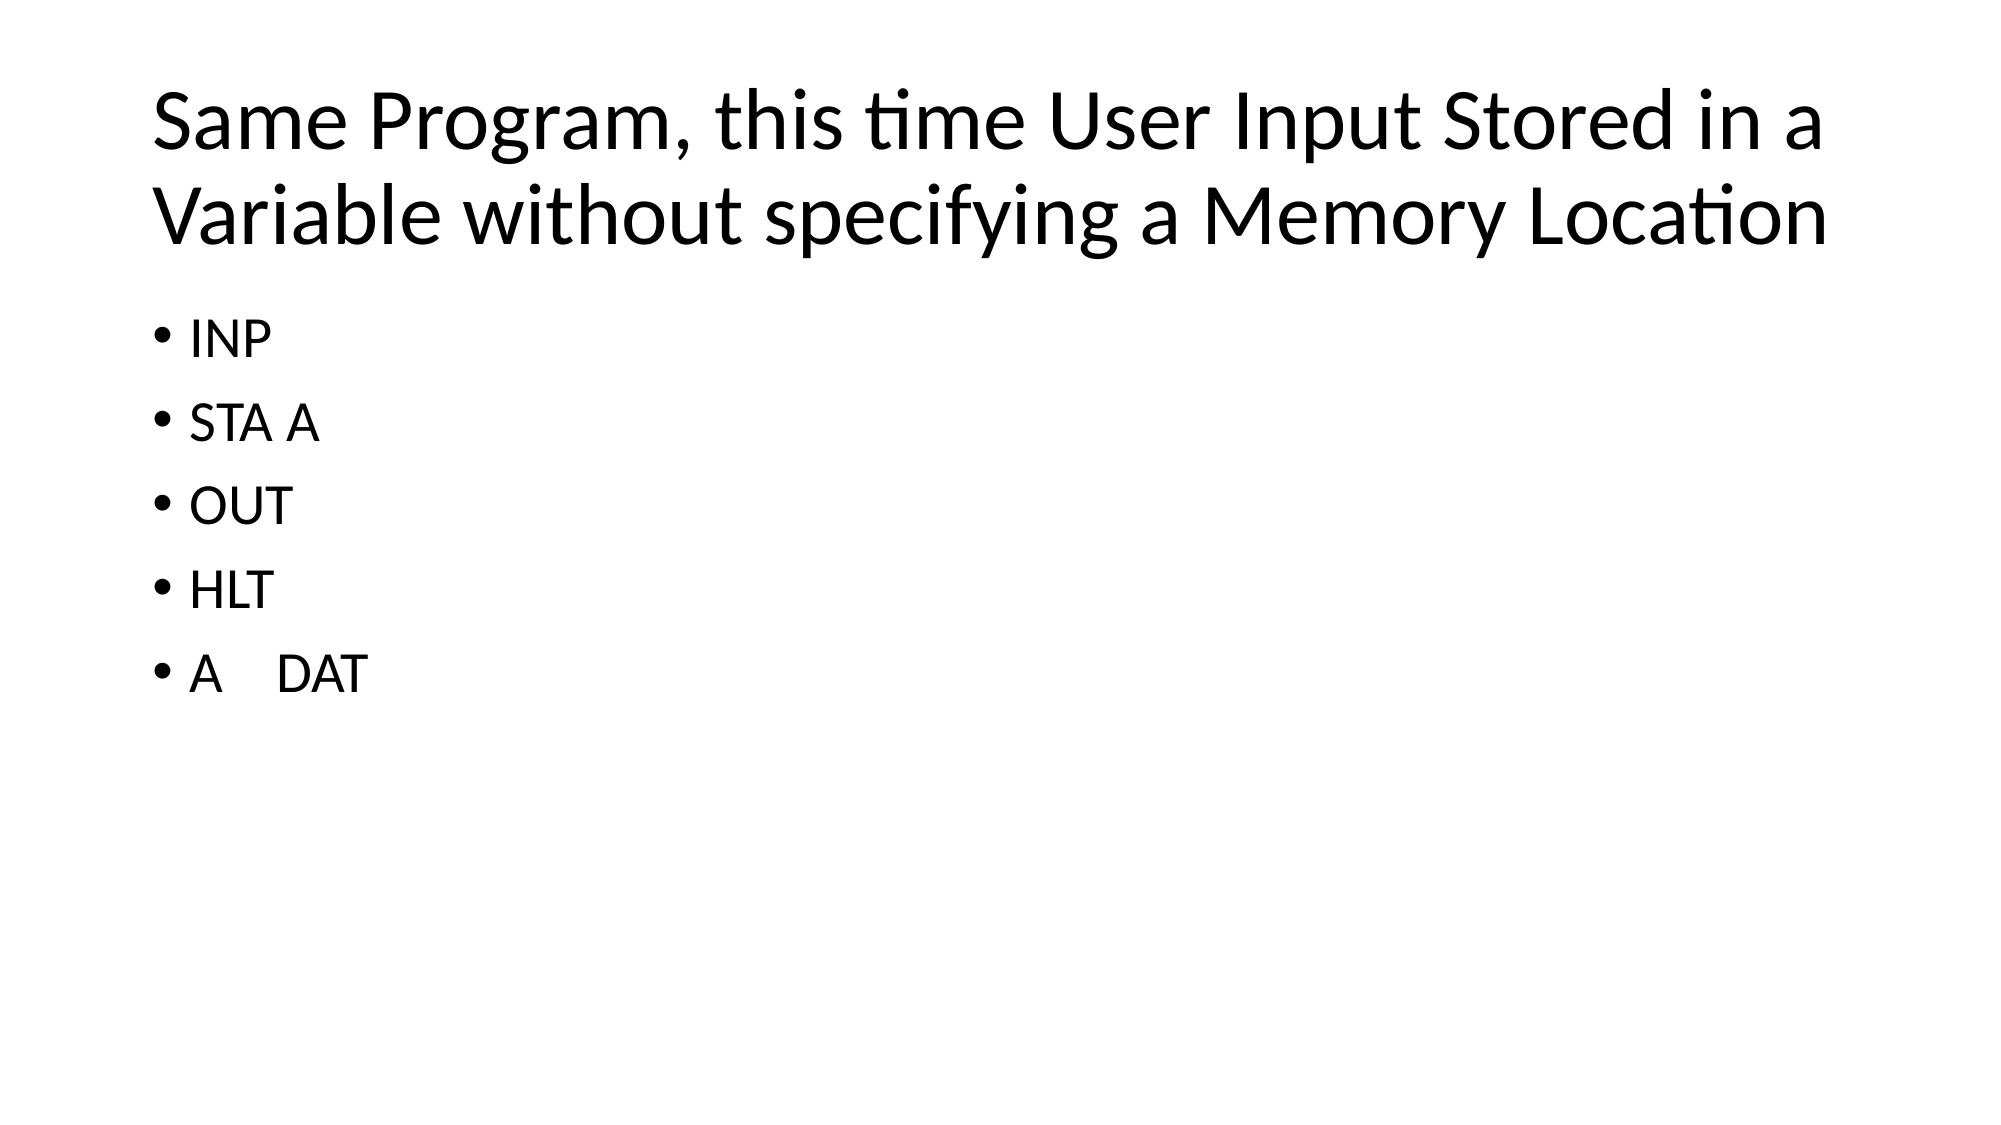

# Same Program, this time User Input Stored in a Variable without specifying a Memory Location
INP
STA A
OUT
HLT
A    DAT